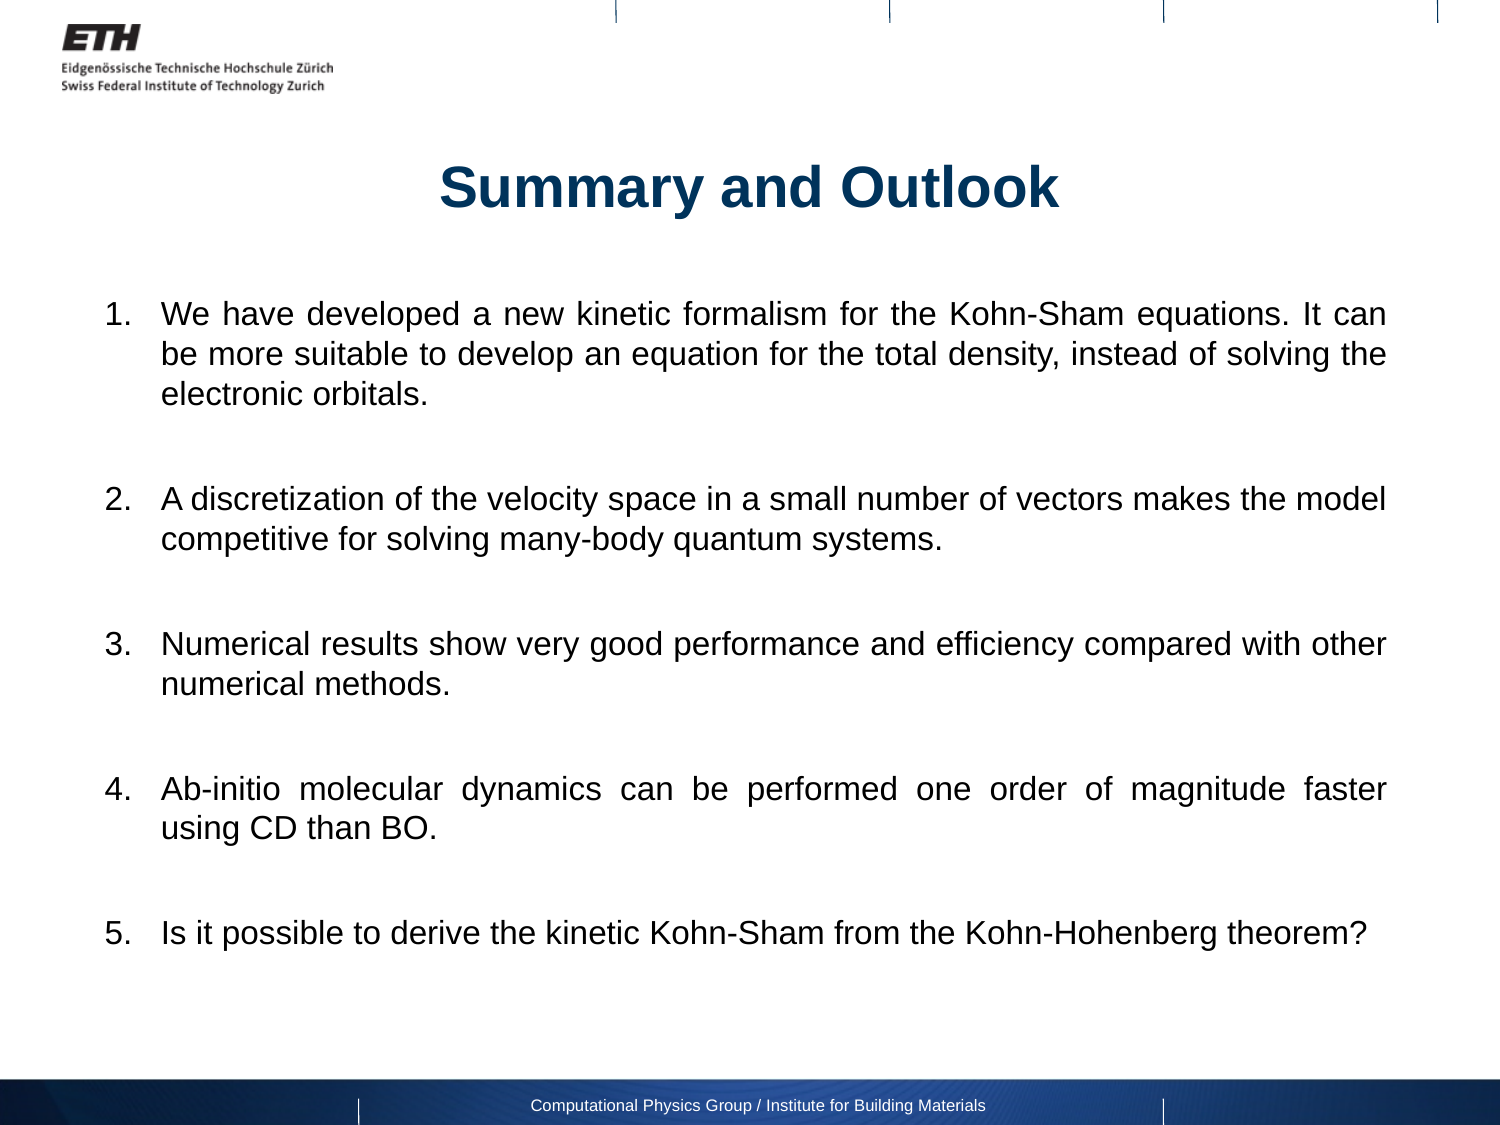

# Summary and Outlook
We have developed a new kinetic formalism for the Kohn-Sham equations. It can be more suitable to develop an equation for the total density, instead of solving the electronic orbitals.

A discretization of the velocity space in a small number of vectors makes the model competitive for solving many-body quantum systems.

Numerical results show very good performance and efficiency compared with other numerical methods.

Ab-initio molecular dynamics can be performed one order of magnitude faster using CD than BO.

Is it possible to derive the kinetic Kohn-Sham from the Kohn-Hohenberg theorem?

Computational Physics Group / Institute for Building Materials